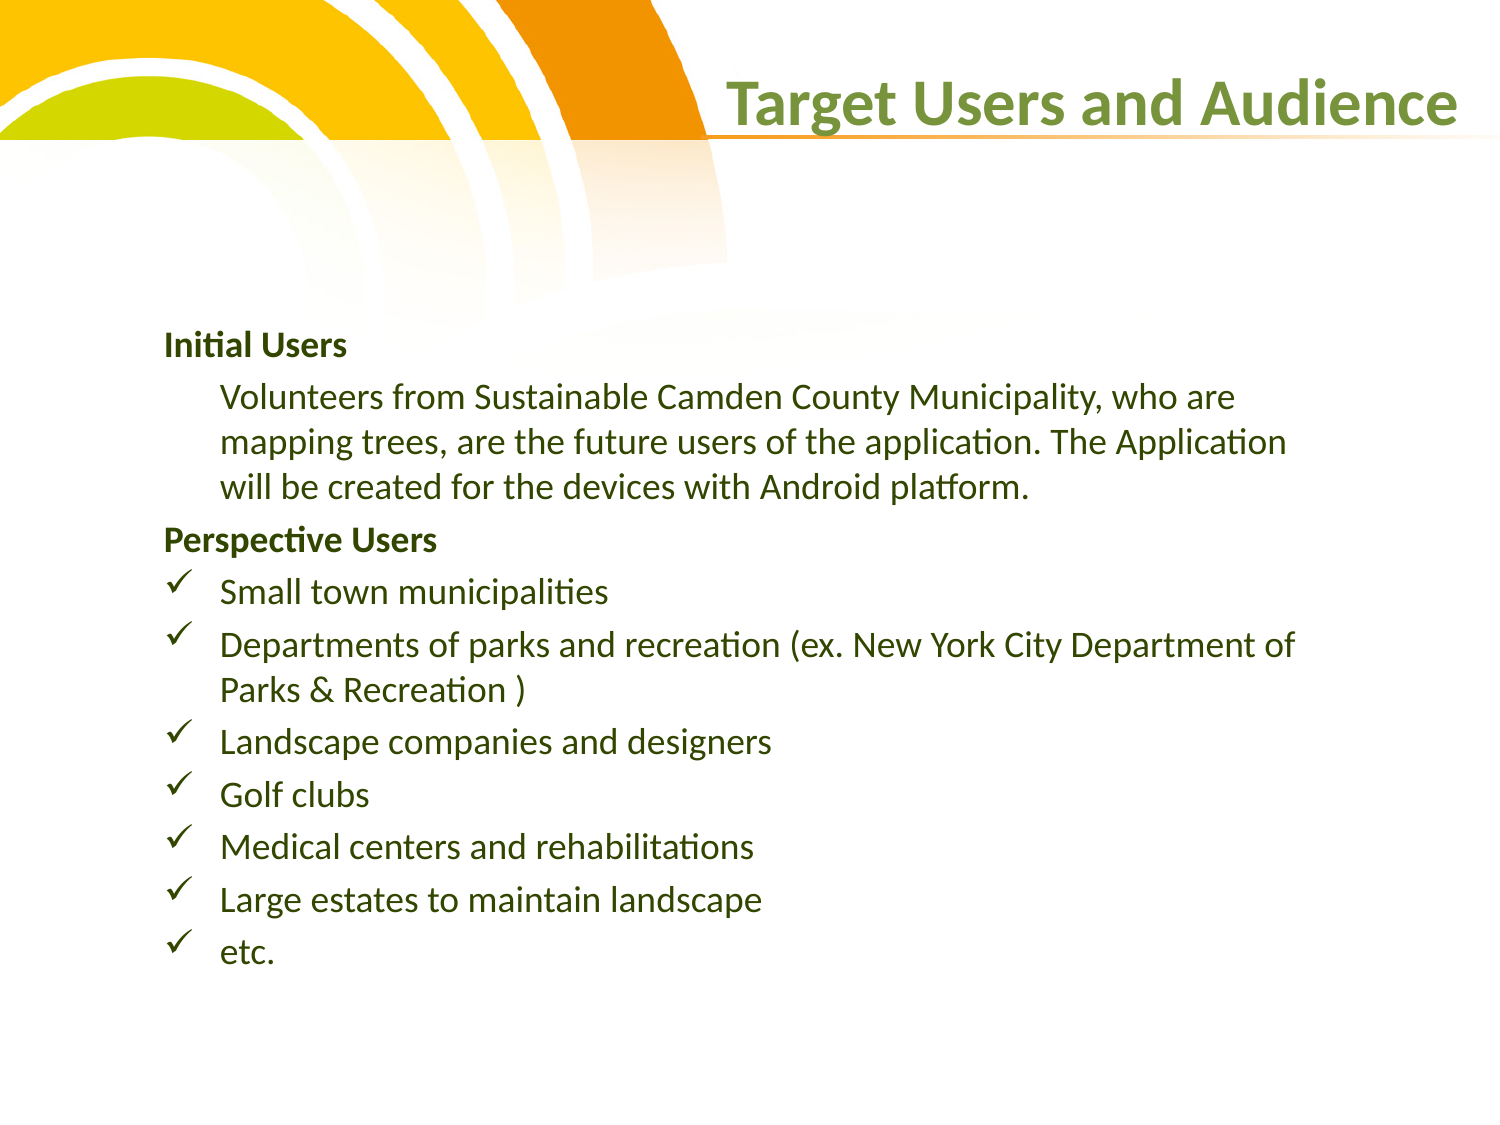

# Target Users and Audience
Initial Users
	Volunteers from Sustainable Camden County Municipality, who are mapping trees, are the future users of the application. The Application will be created for the devices with Android platform.
Perspective Users
Small town municipalities
Departments of parks and recreation (ex. New York City Department of Parks & Recreation )
Landscape companies and designers
Golf clubs
Medical centers and rehabilitations
Large estates to maintain landscape
etc.